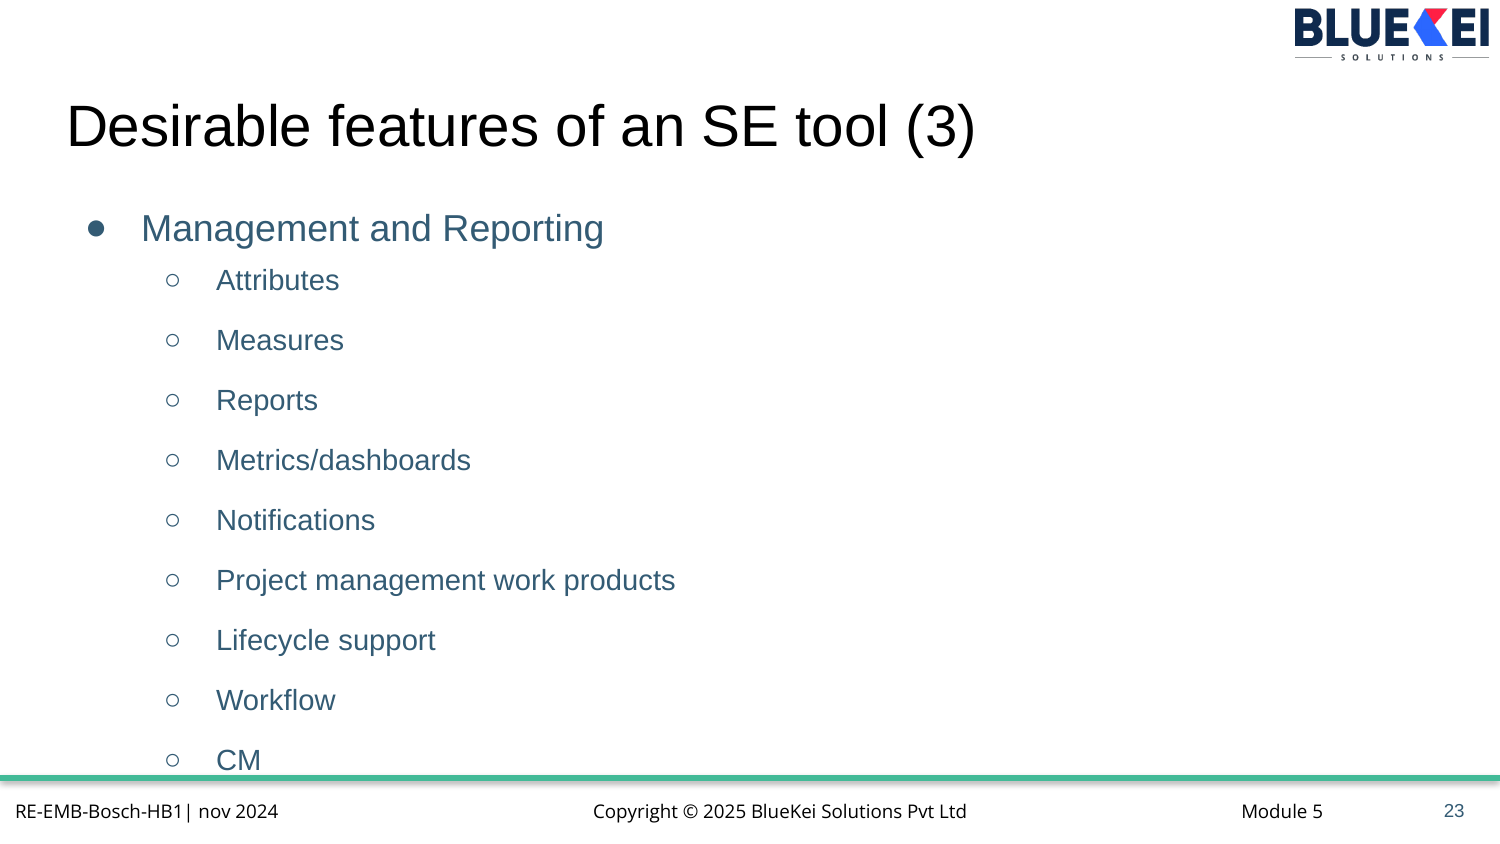

# Desirable features of an SE tool (3)
Management and Reporting
Attributes
Measures
Reports
Metrics/dashboards
Notifications
Project management work products
Lifecycle support
Workflow
CM

23